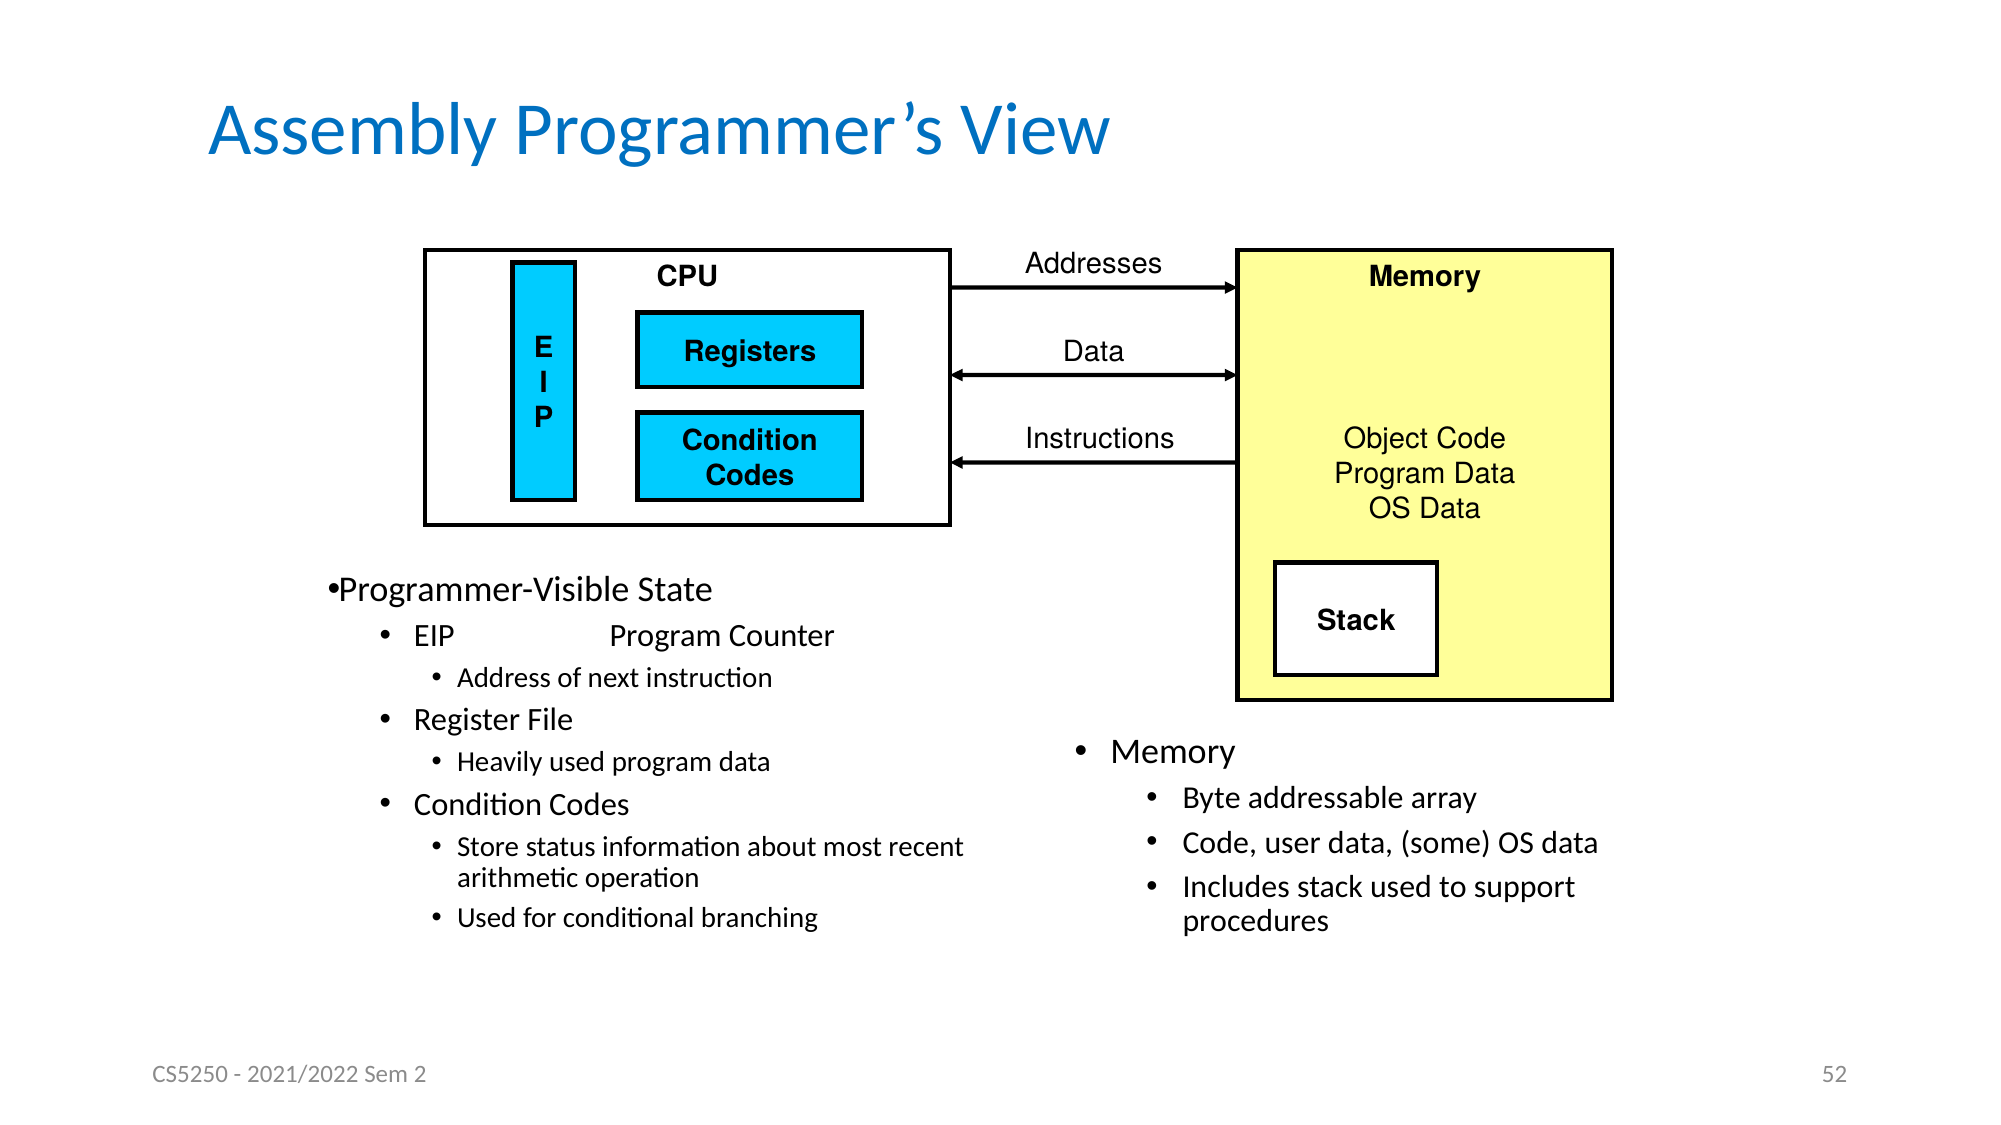

# Assembly Programmer’s View
Addresses
CPU
Memory
E
I
P

Registers
Data

Condition
Codes
Instructions
Object Code
Program Data
OS Data

Programmer-Visible State
EIP	Program Counter
Address of next instruction
Register File
Heavily used program data
Condition Codes
Store status information about most recent arithmetic operation
Used for conditional branching
Stack
Memory
Byte addressable array
Code, user data, (some) OS data
Includes stack used to support procedures

CS5250 - 2021/2022 Sem 2
52